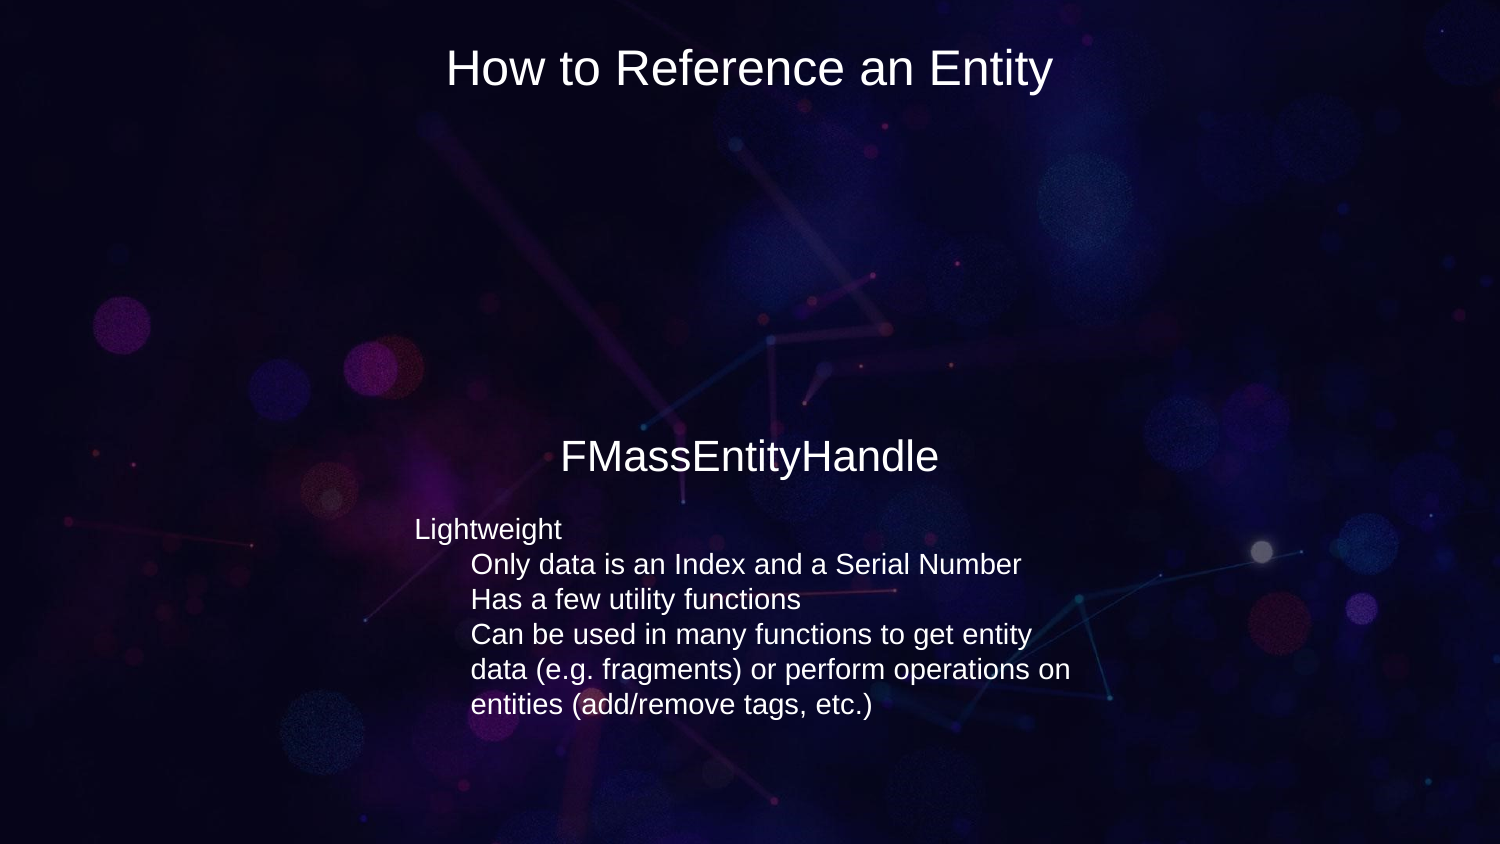

How to Reference an Entity
FMassEntityHandle
Lightweight
Only data is an Index and a Serial Number
Has a few utility functions
Can be used in many functions to get entity data (e.g. fragments) or perform operations on entities (add/remove tags, etc.)